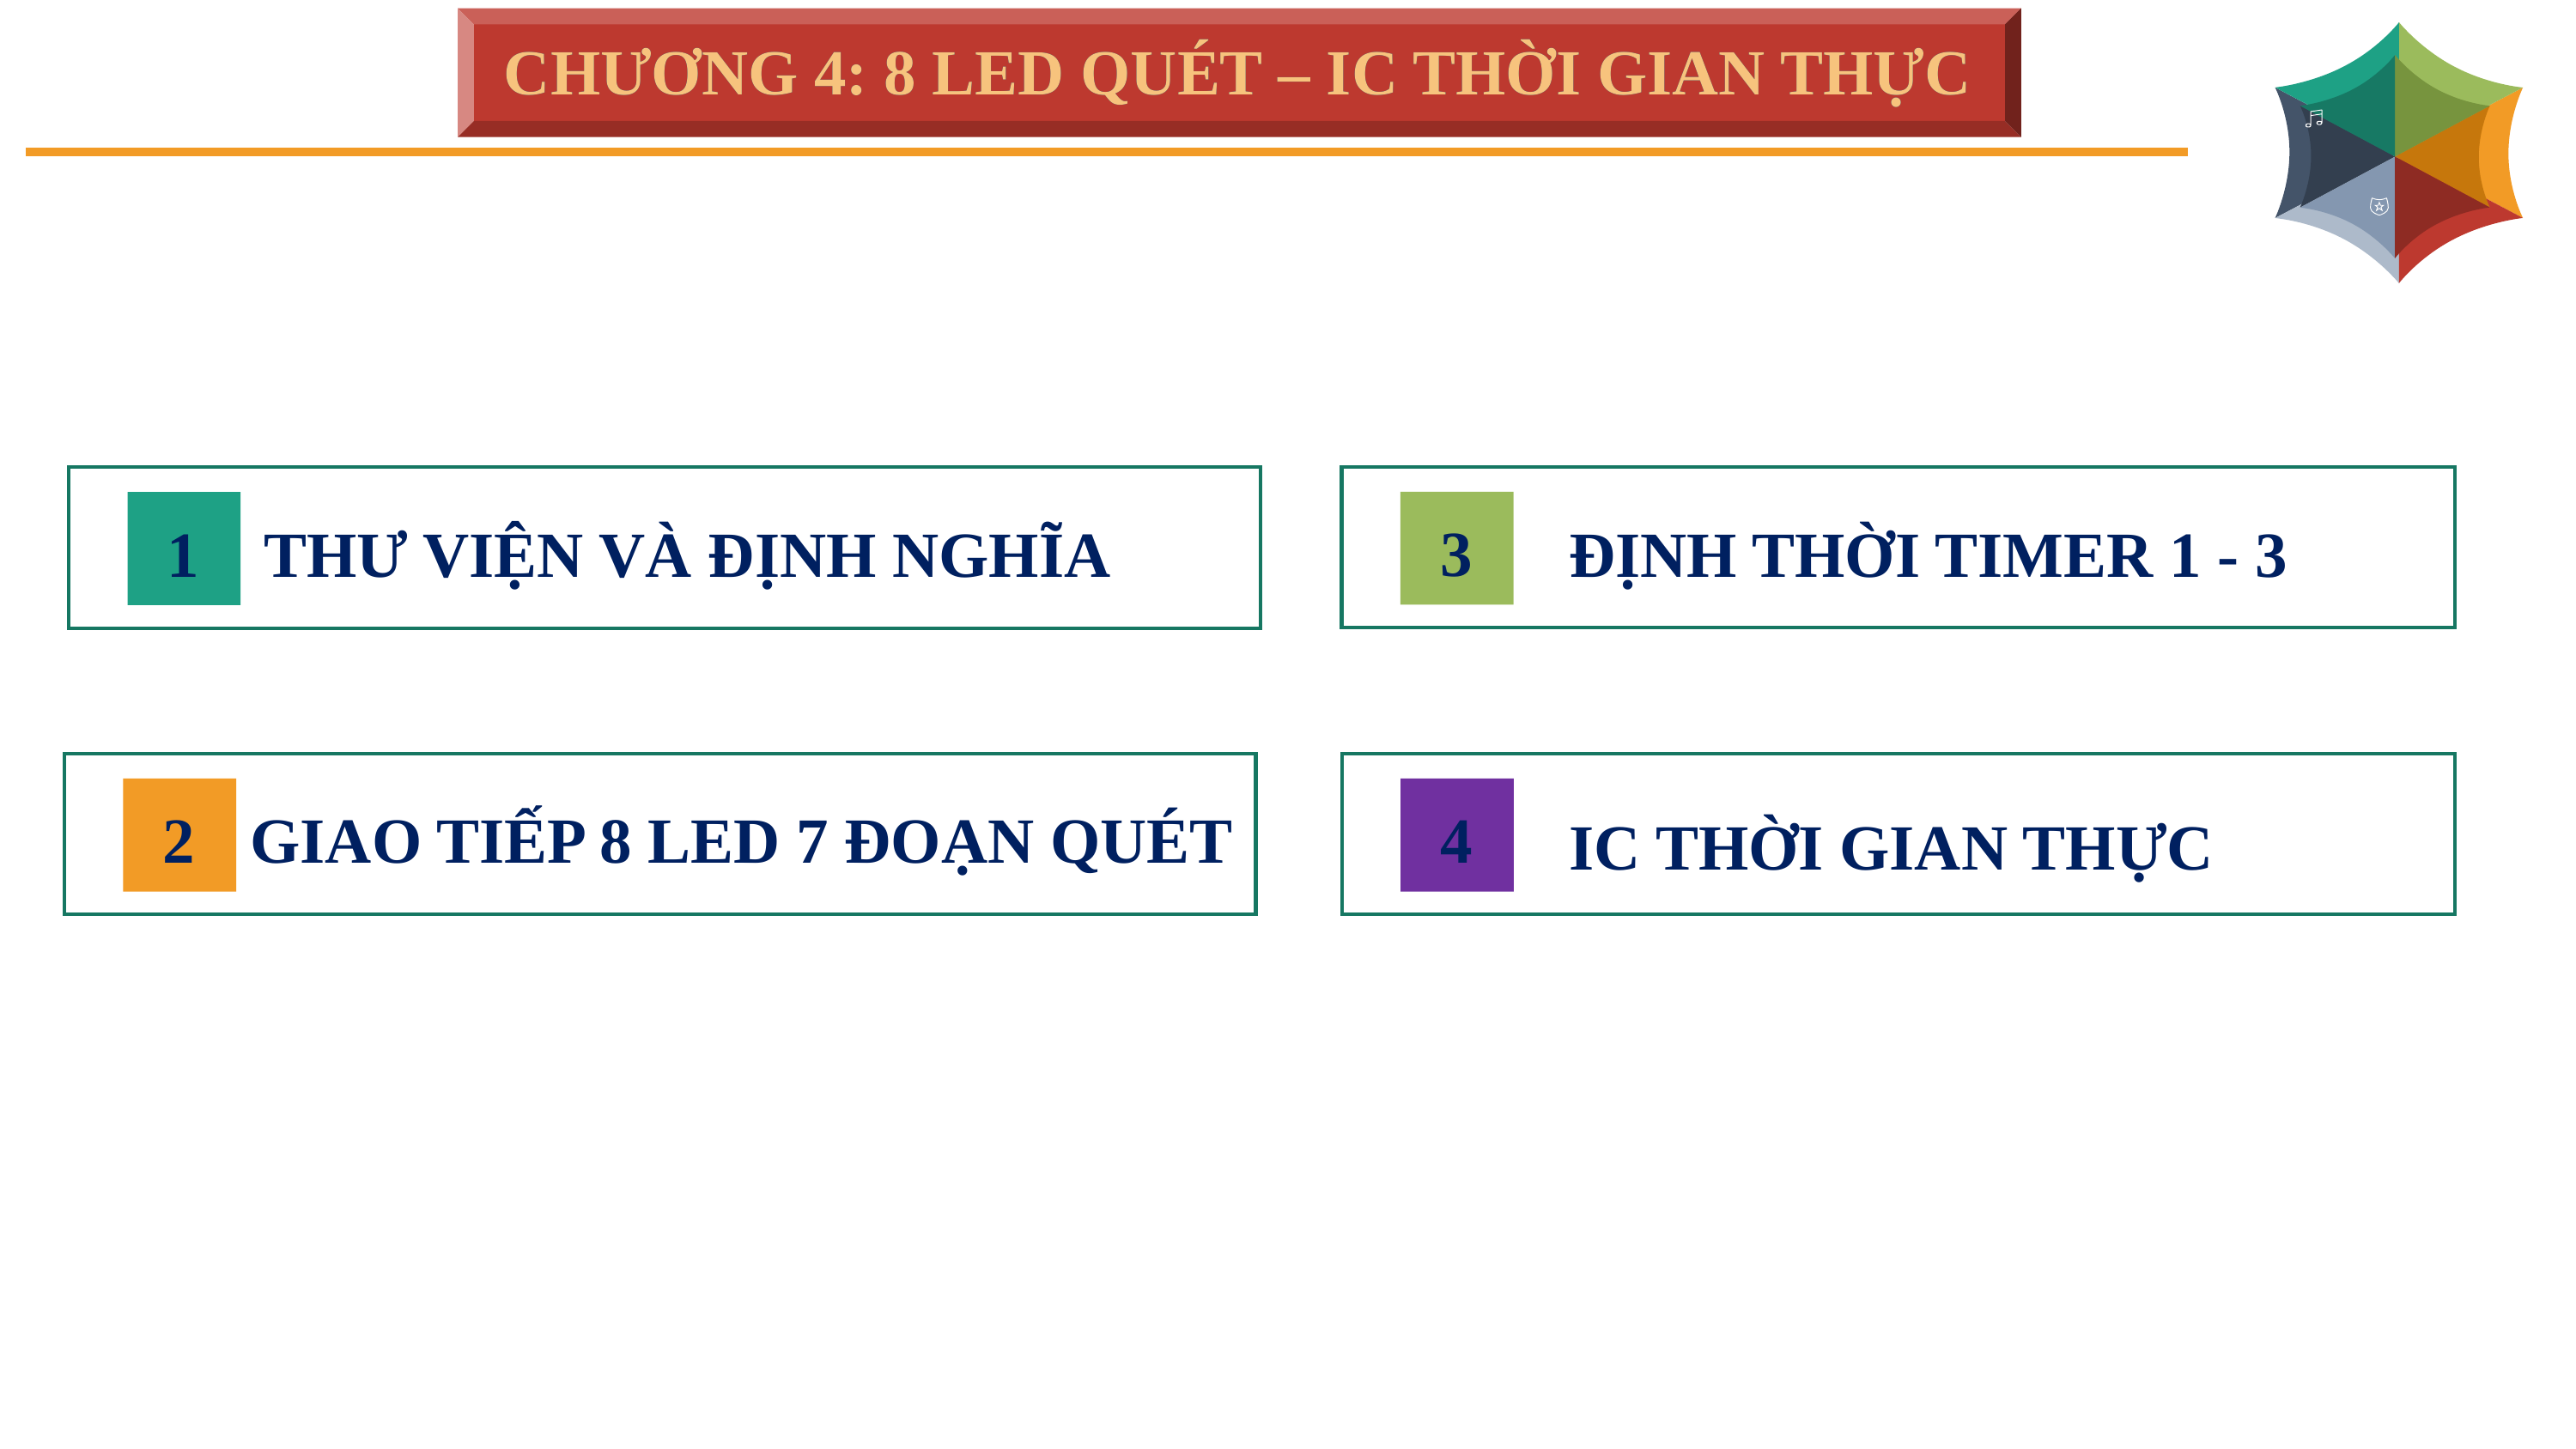

CHƯƠNG 4: 8 LED QUÉT – IC THỜI GIAN THỰC
CHƯƠNG 4: 8 LED QUÉT – IC THỜI GIAN THỰC

3
ĐỊNH THỜI TIMER 1 - 3
1
THƯ VIỆN VÀ ĐỊNH NGHĨA

2
GIAO TIẾP 8 LED 7 ĐOẠN QUÉT
4
IC THỜI GIAN THỰC